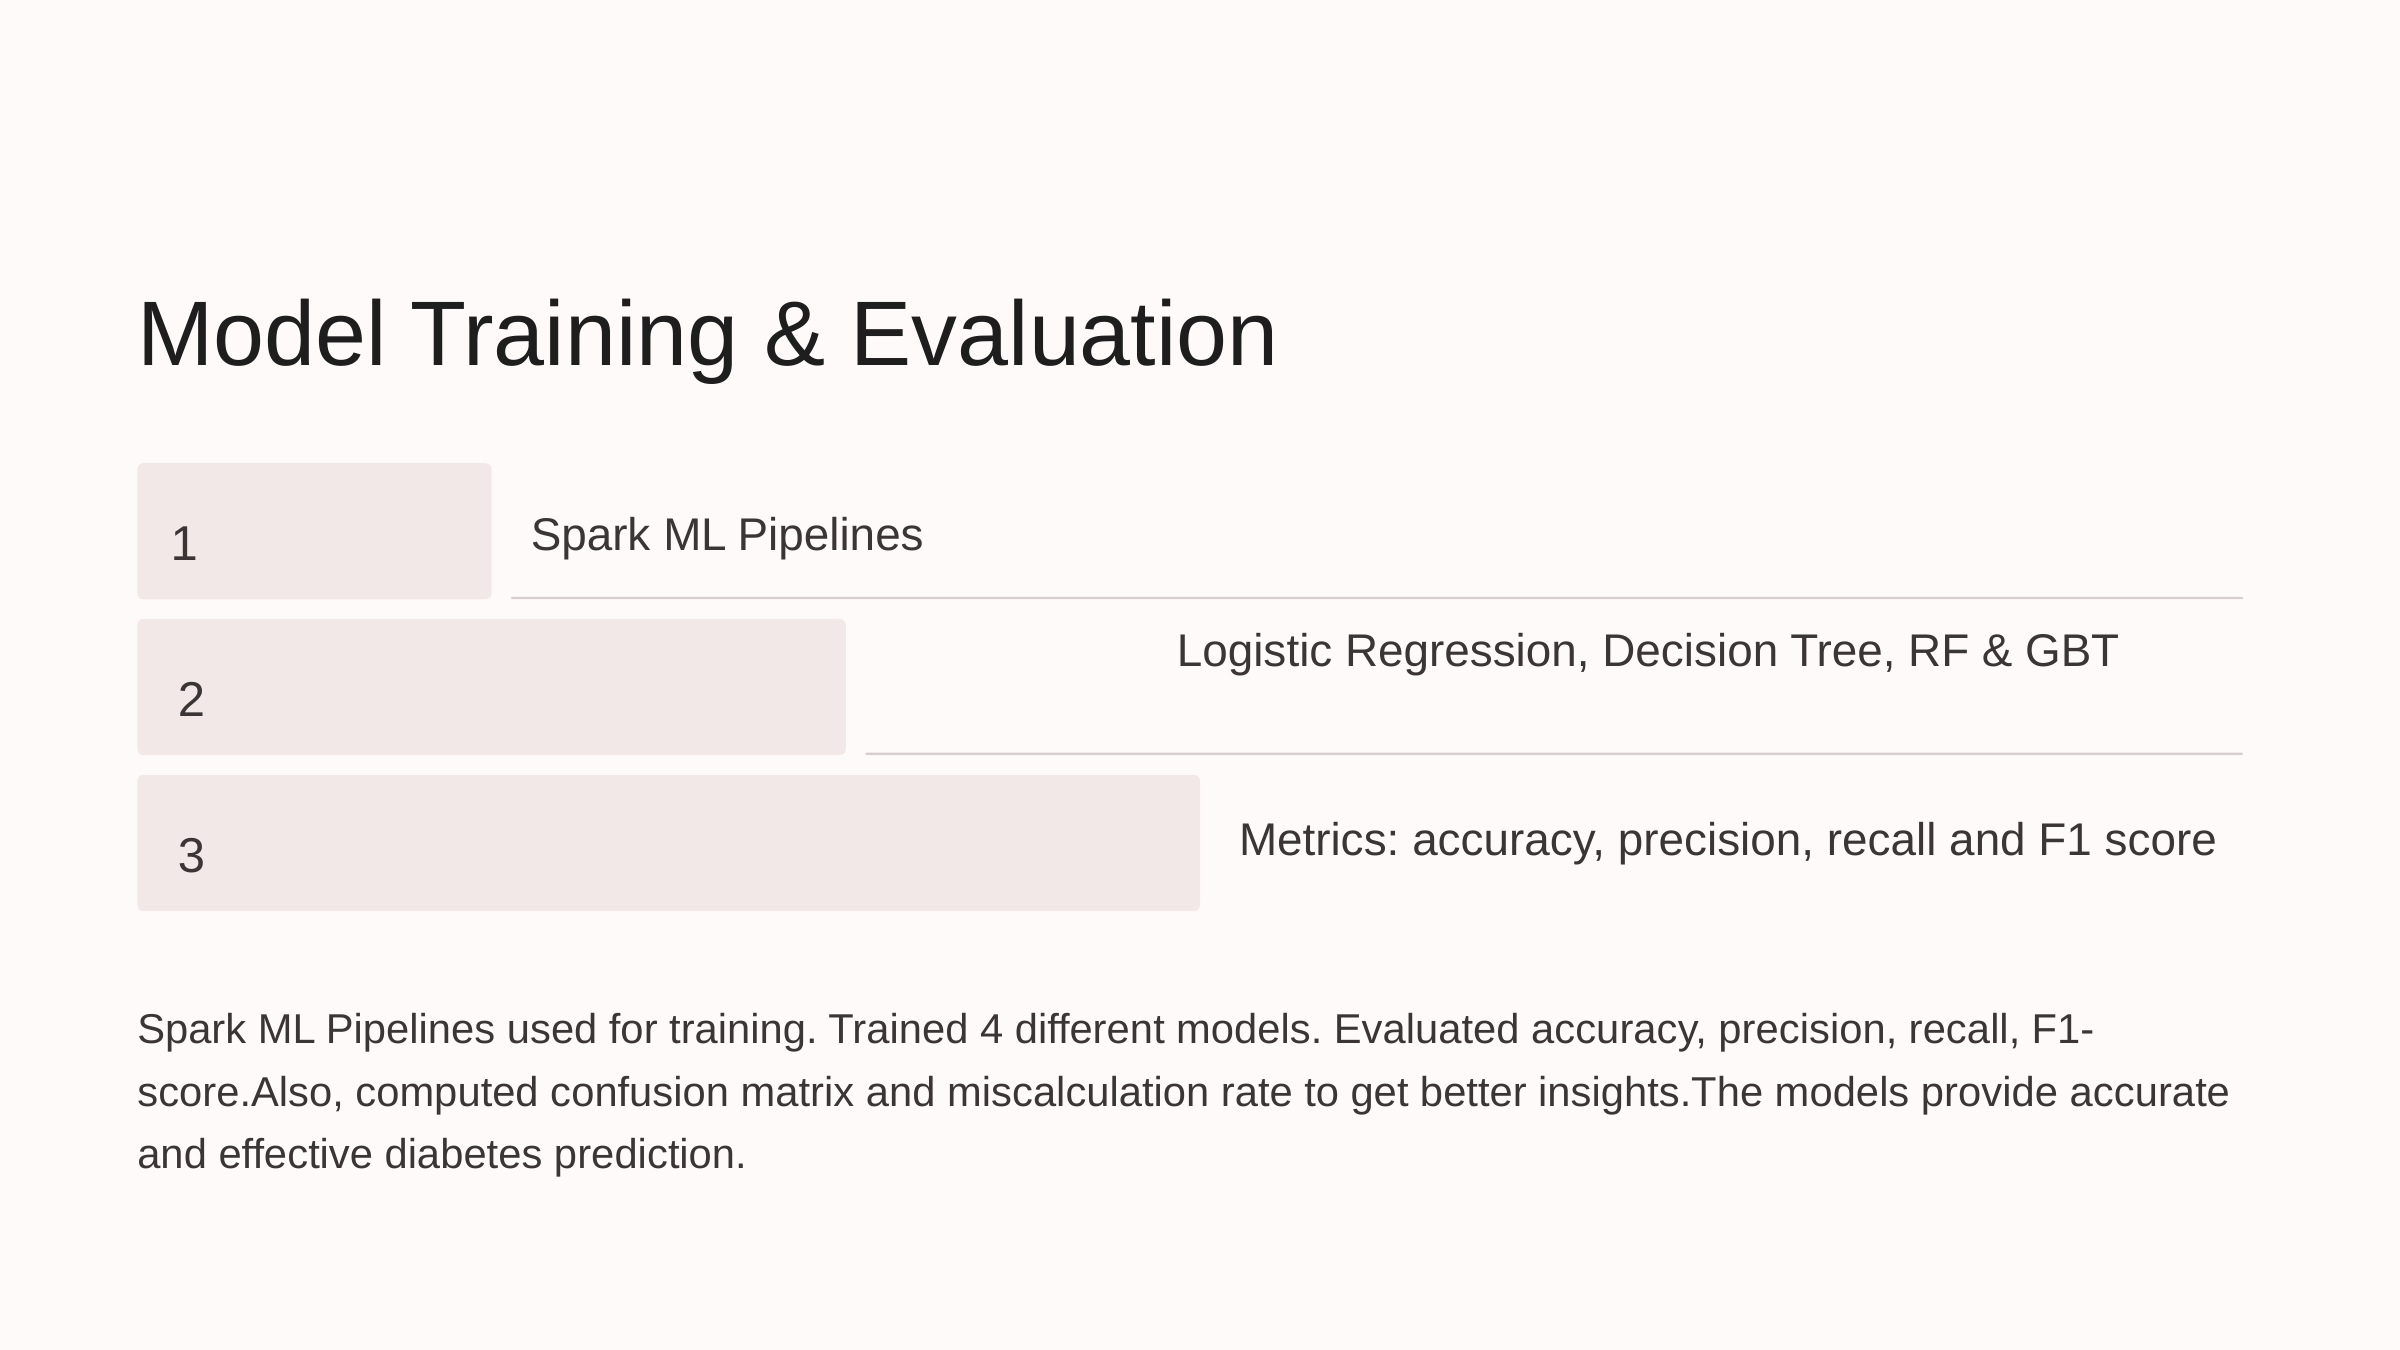

Model Training & Evaluation

1
Spark ML Pipelines

Logistic Regression, Decision Tree, RF & GBT

2

3
Metrics: accuracy, precision, recall and F1 score
Spark ML Pipelines used for training. Trained 4 different models. Evaluated accuracy, precision, recall, F1-score.Also, computed confusion matrix and miscalculation rate to get better insights.The models provide accurate and effective diabetes prediction.